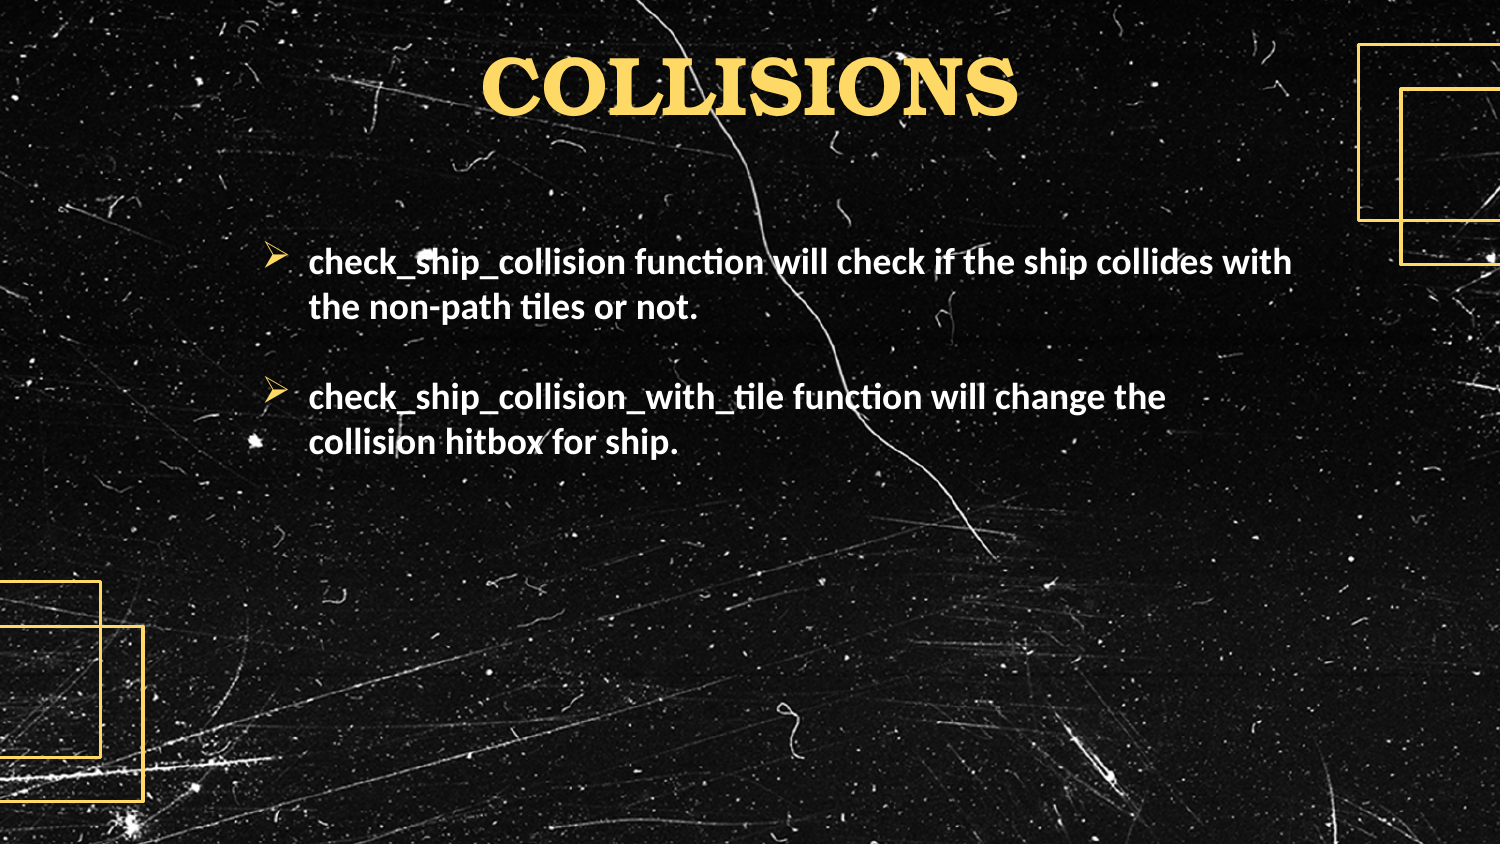

# COLLISIONS
check_ship_collision function will check if the ship collides with the non-path tiles or not.

check_ship_collision_with_tile function will change the collision hitbox for ship.